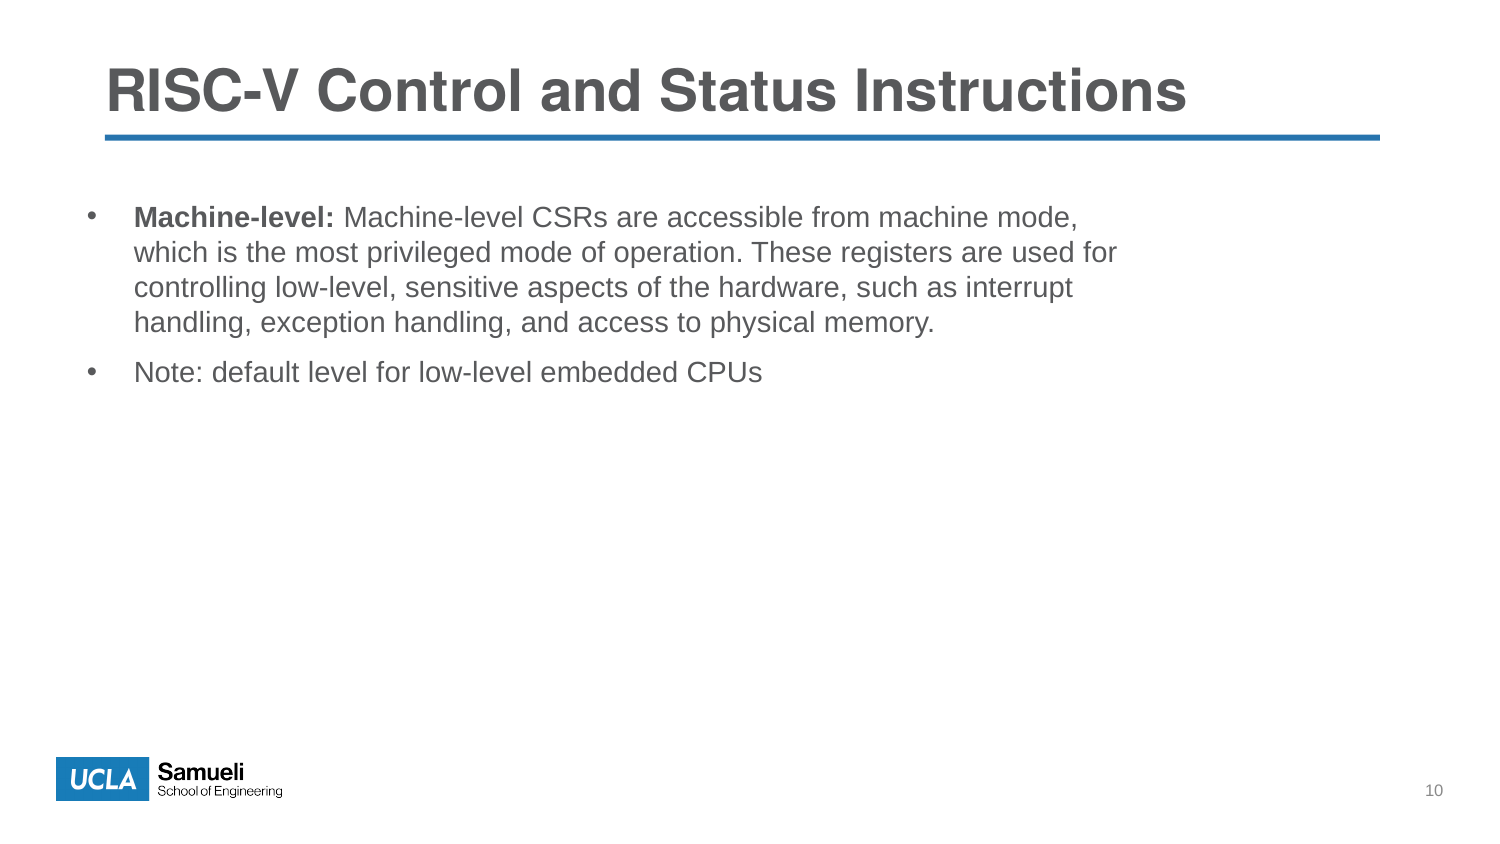

# RISC-V Control and Status Instructions
Machine-level: Machine-level CSRs are accessible from machine mode, which is the most privileged mode of operation. These registers are used for controlling low-level, sensitive aspects of the hardware, such as interrupt handling, exception handling, and access to physical memory.
Note: default level for low-level embedded CPUs
10